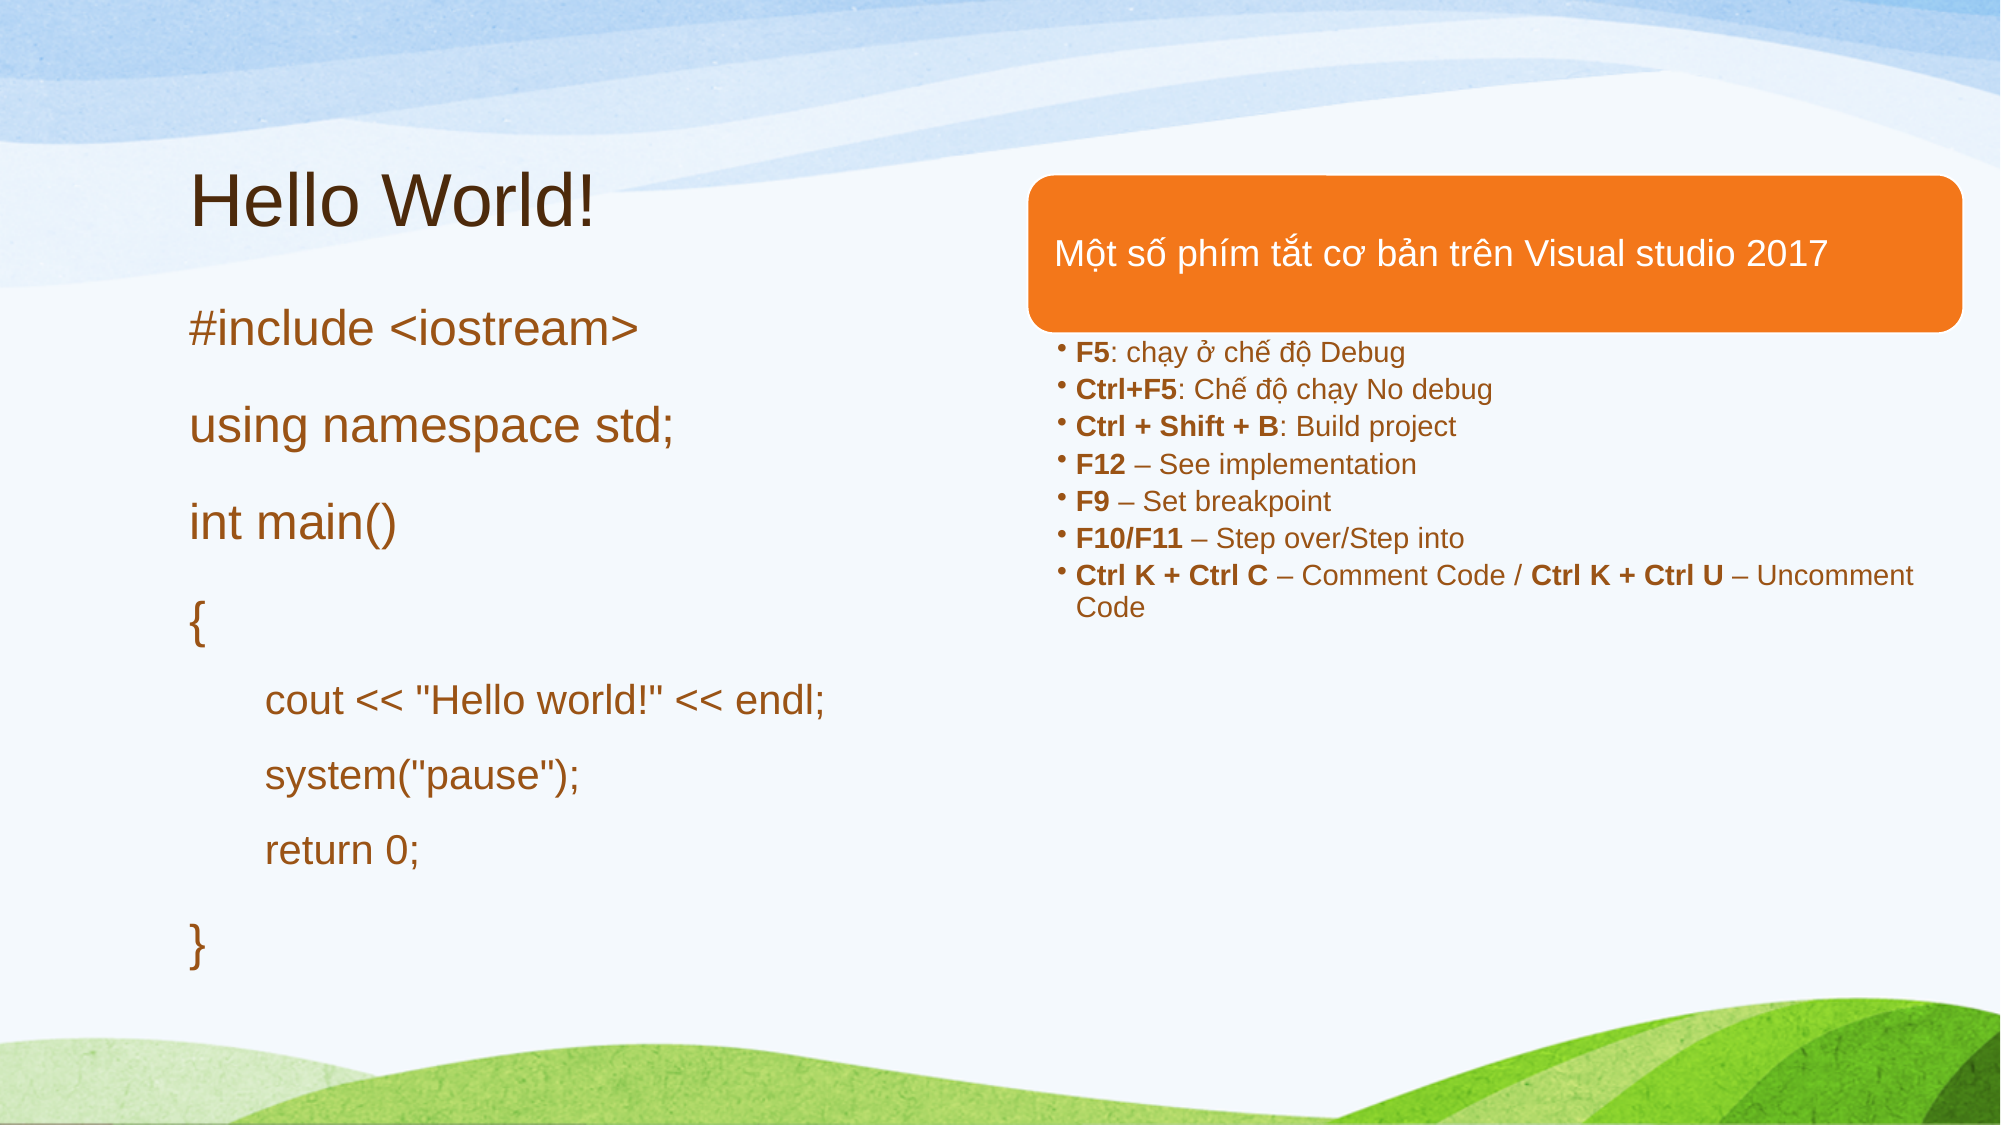

# Hello World!
Một số phím tắt cơ bản trên Visual studio 2017
F5: chạy ở chế độ Debug
Ctrl+F5: Chế độ chạy No debug
Ctrl + Shift + B: Build project
F12 – See implementation
F9 – Set breakpoint
F10/F11 – Step over/Step into
Ctrl K + Ctrl C – Comment Code / Ctrl K + Ctrl U – Uncomment Code

#include <iostream>
using namespace std;
int main()
{
cout << "Hello world!" << endl;
system("pause");
return 0;
}